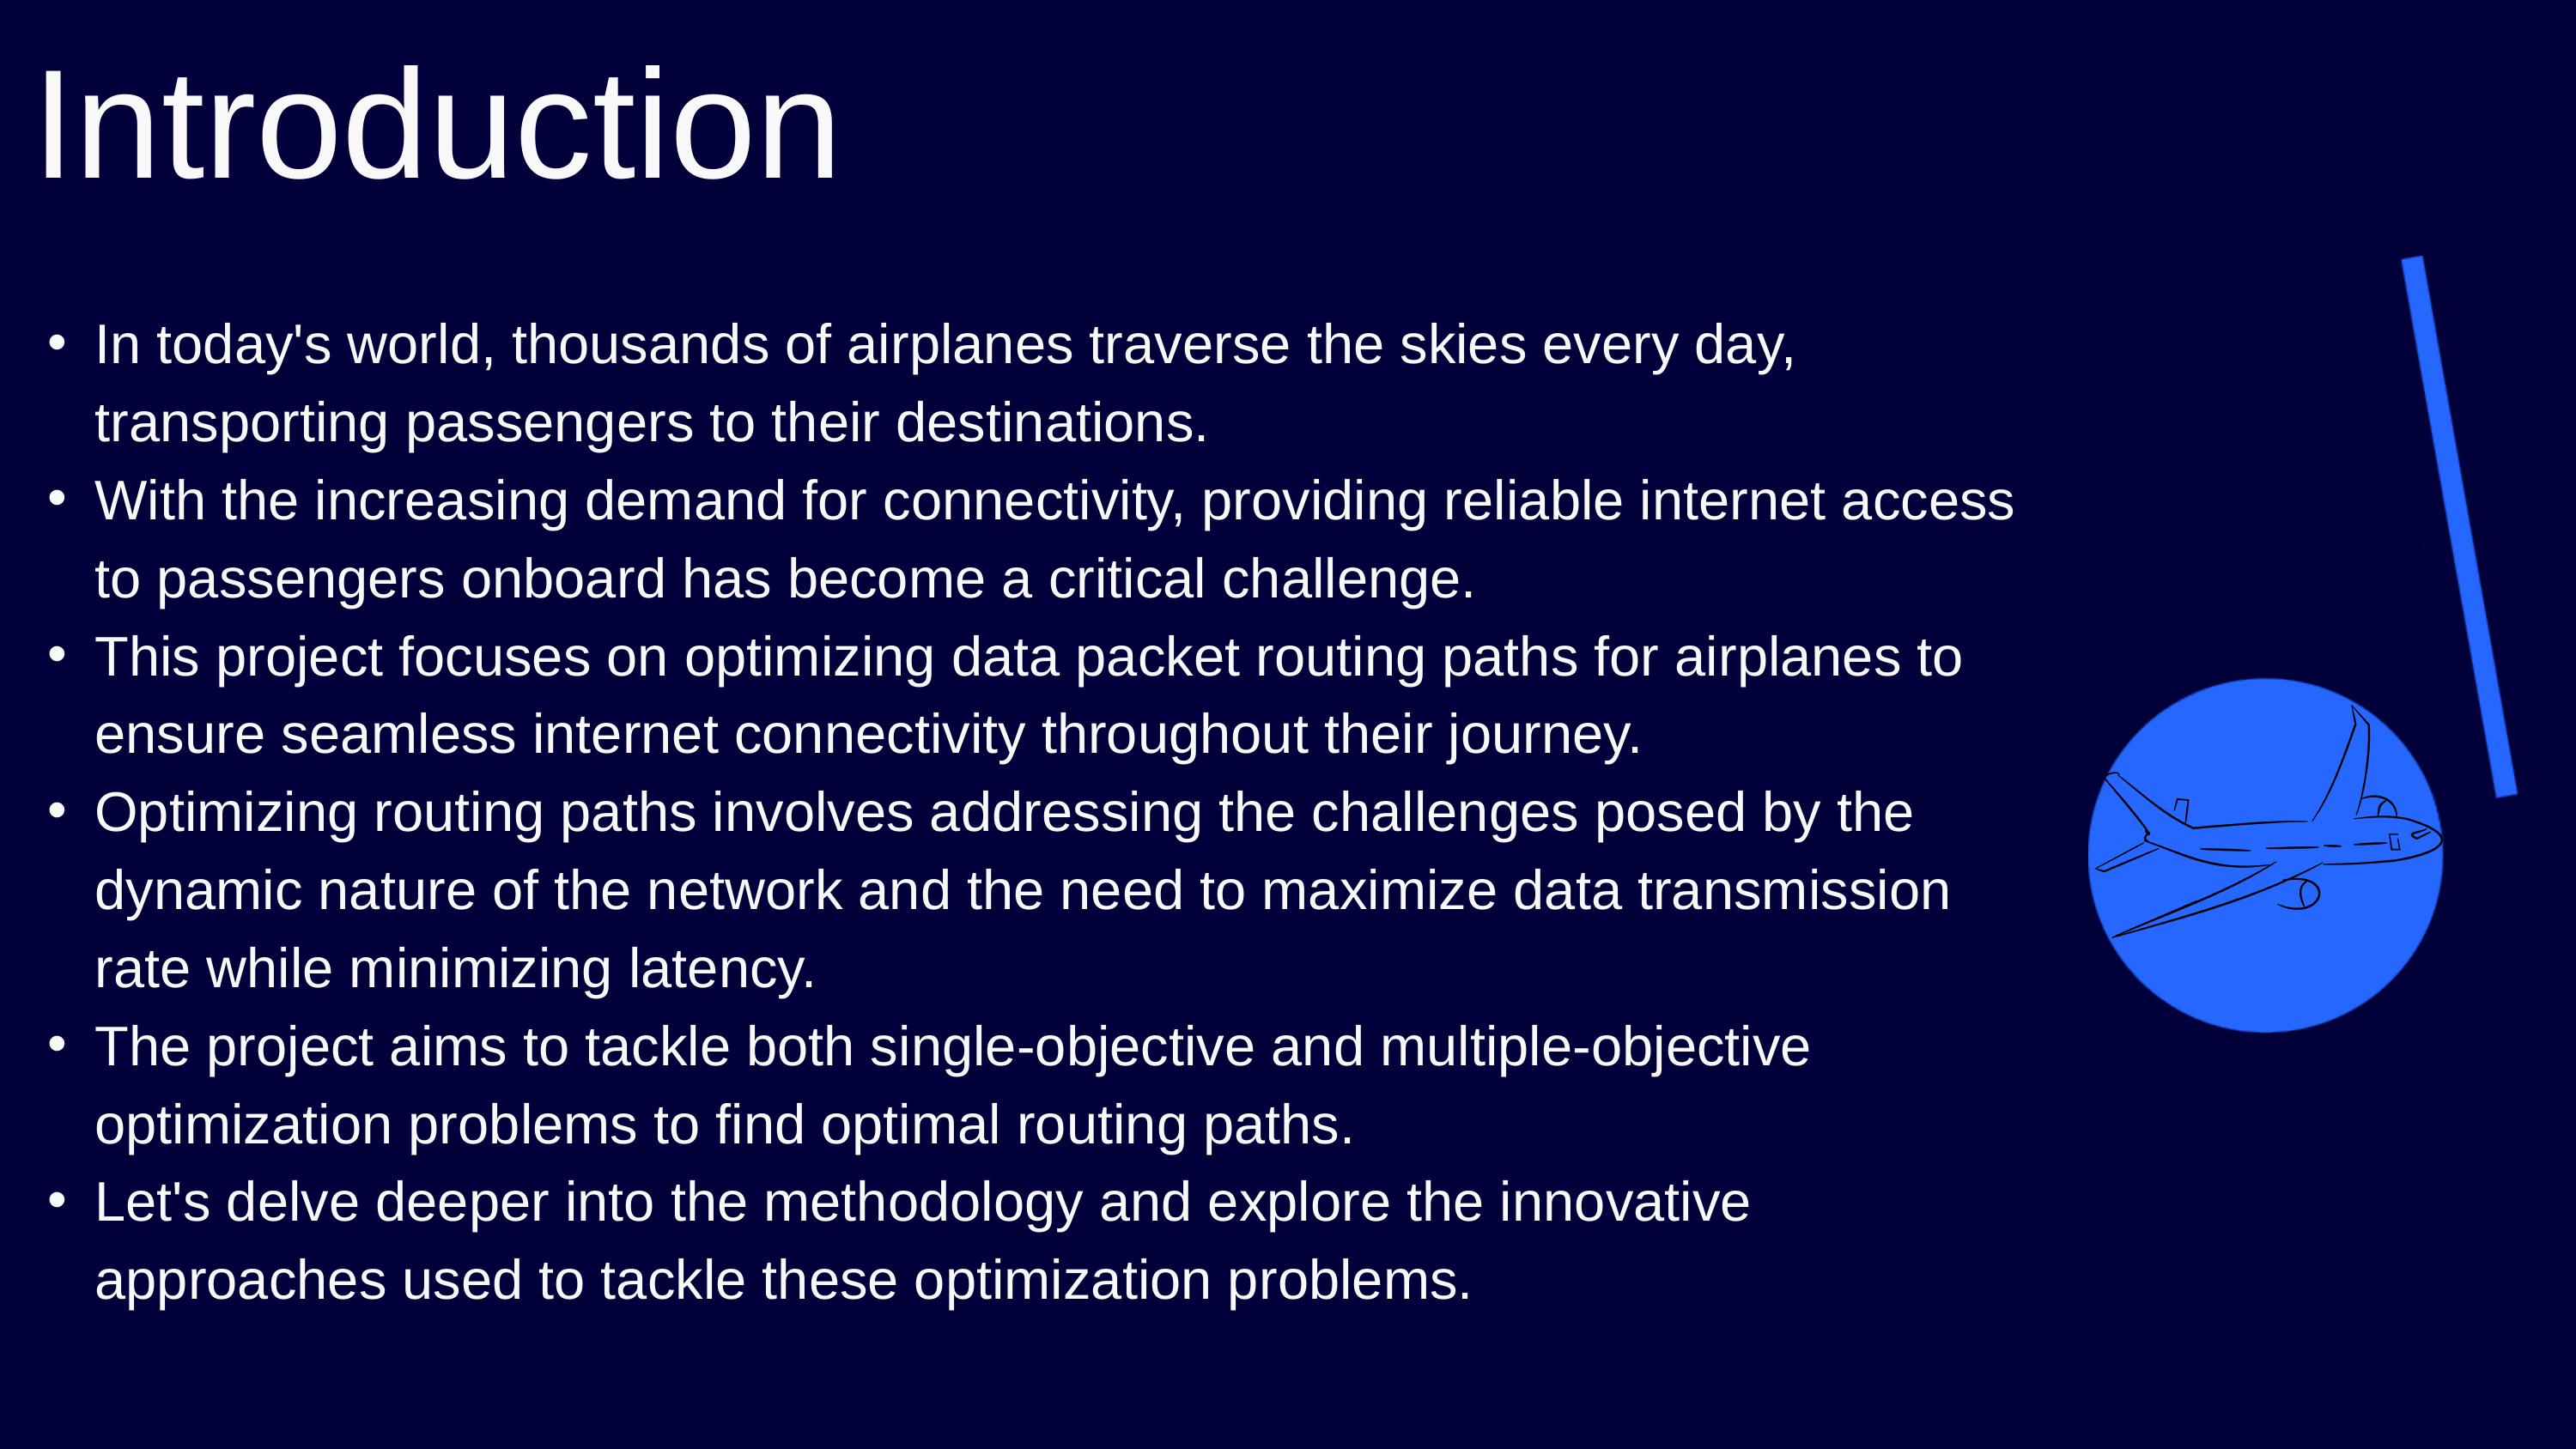

Introduction

In today's world, thousands of airplanes traverse the skies every day, transporting passengers to their destinations.
With the increasing demand for connectivity, providing reliable internet access to passengers onboard has become a critical challenge.
This project focuses on optimizing data packet routing paths for airplanes to ensure seamless internet connectivity throughout their journey.
Optimizing routing paths involves addressing the challenges posed by the dynamic nature of the network and the need to maximize data transmission rate while minimizing latency.
The project aims to tackle both single-objective and multiple-objective optimization problems to find optimal routing paths.
Let's delve deeper into the methodology and explore the innovative approaches used to tackle these optimization problems.